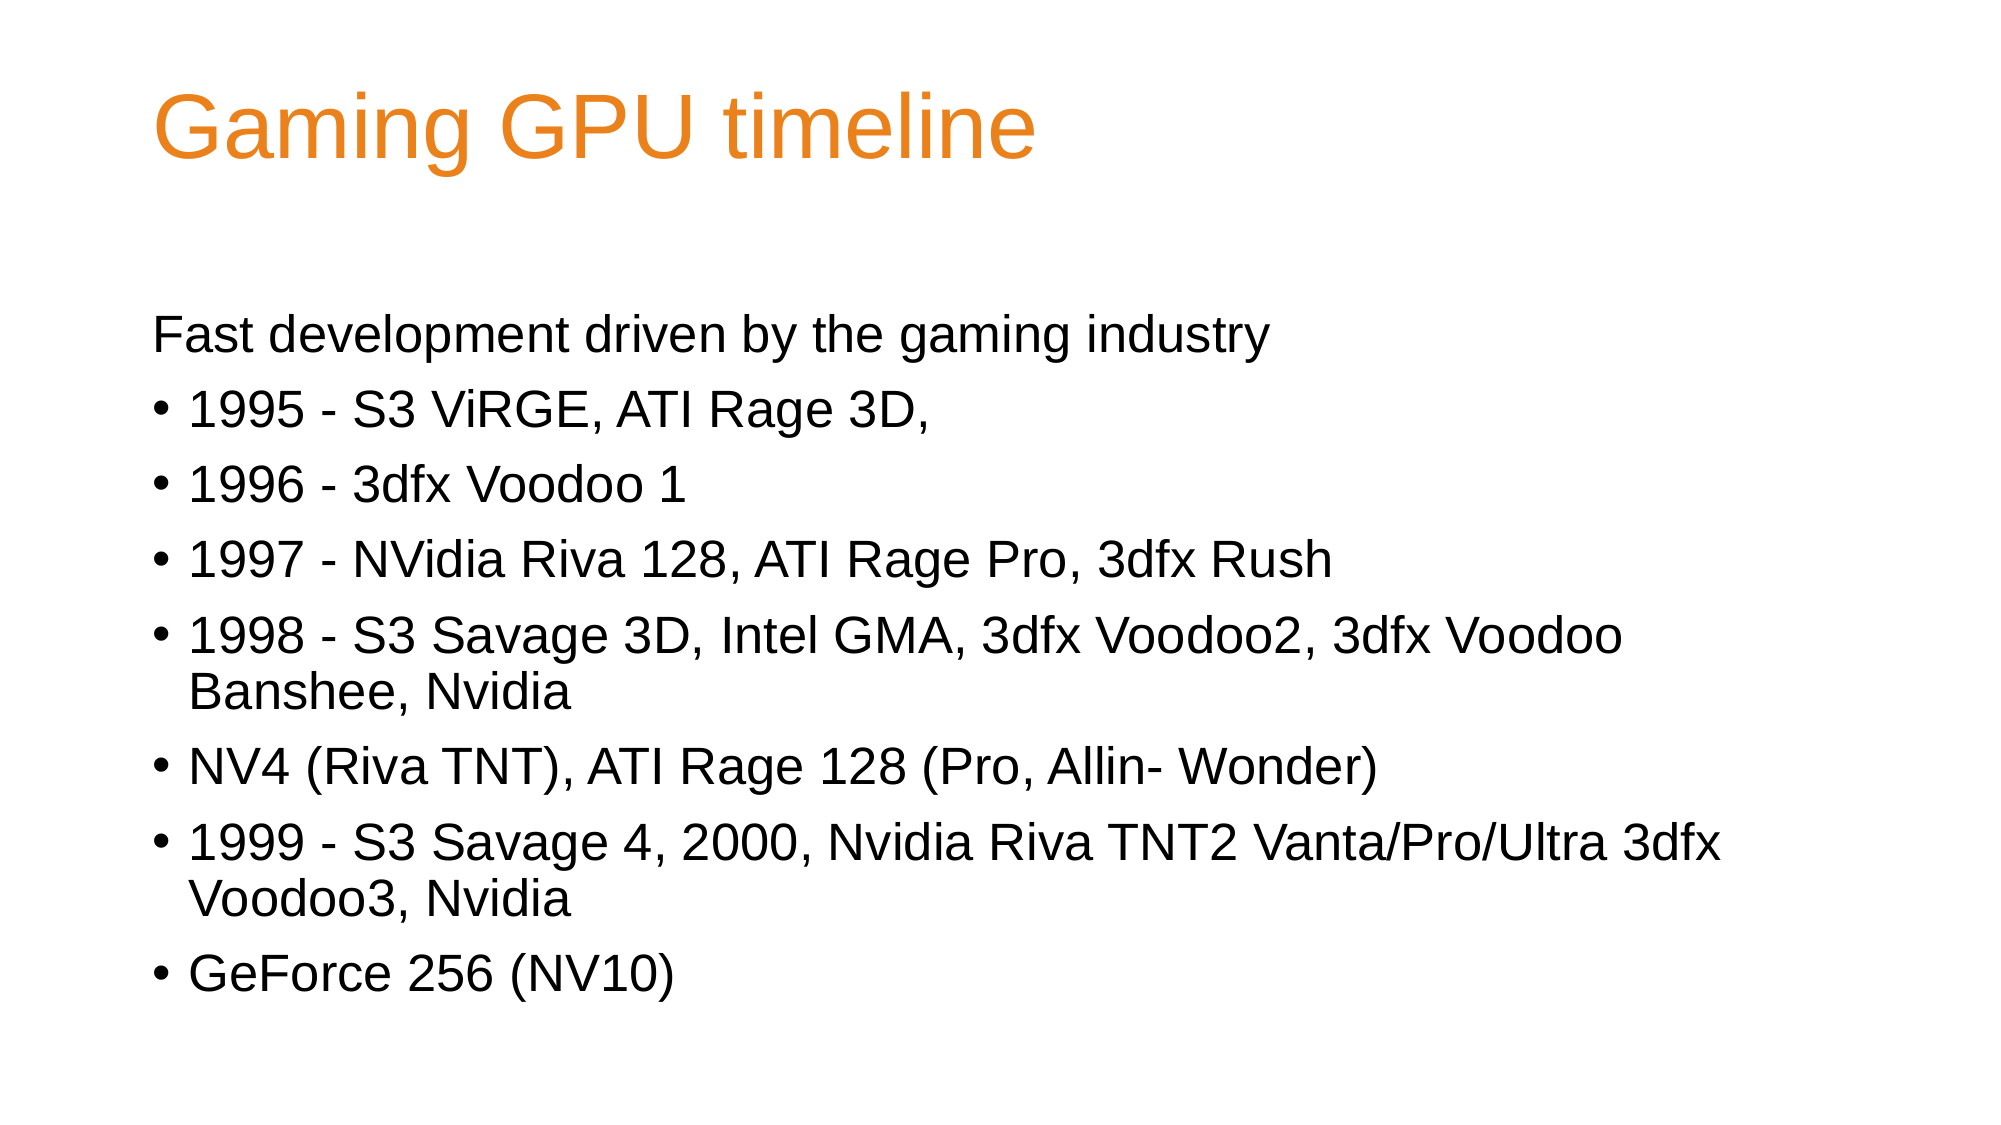

# Gaming GPU timeline
Fast development driven by the gaming industry
1995 - S3 ViRGE, ATI Rage 3D,
1996 - 3dfx Voodoo 1
1997 - NVidia Riva 128, ATI Rage Pro, 3dfx Rush
1998 - S3 Savage 3D, Intel GMA, 3dfx Voodoo2, 3dfx Voodoo Banshee, Nvidia
NV4 (Riva TNT), ATI Rage 128 (Pro, Allin- Wonder)
1999 - S3 Savage 4, 2000, Nvidia Riva TNT2 Vanta/Pro/Ultra 3dfx Voodoo3, Nvidia
GeForce 256 (NV10)